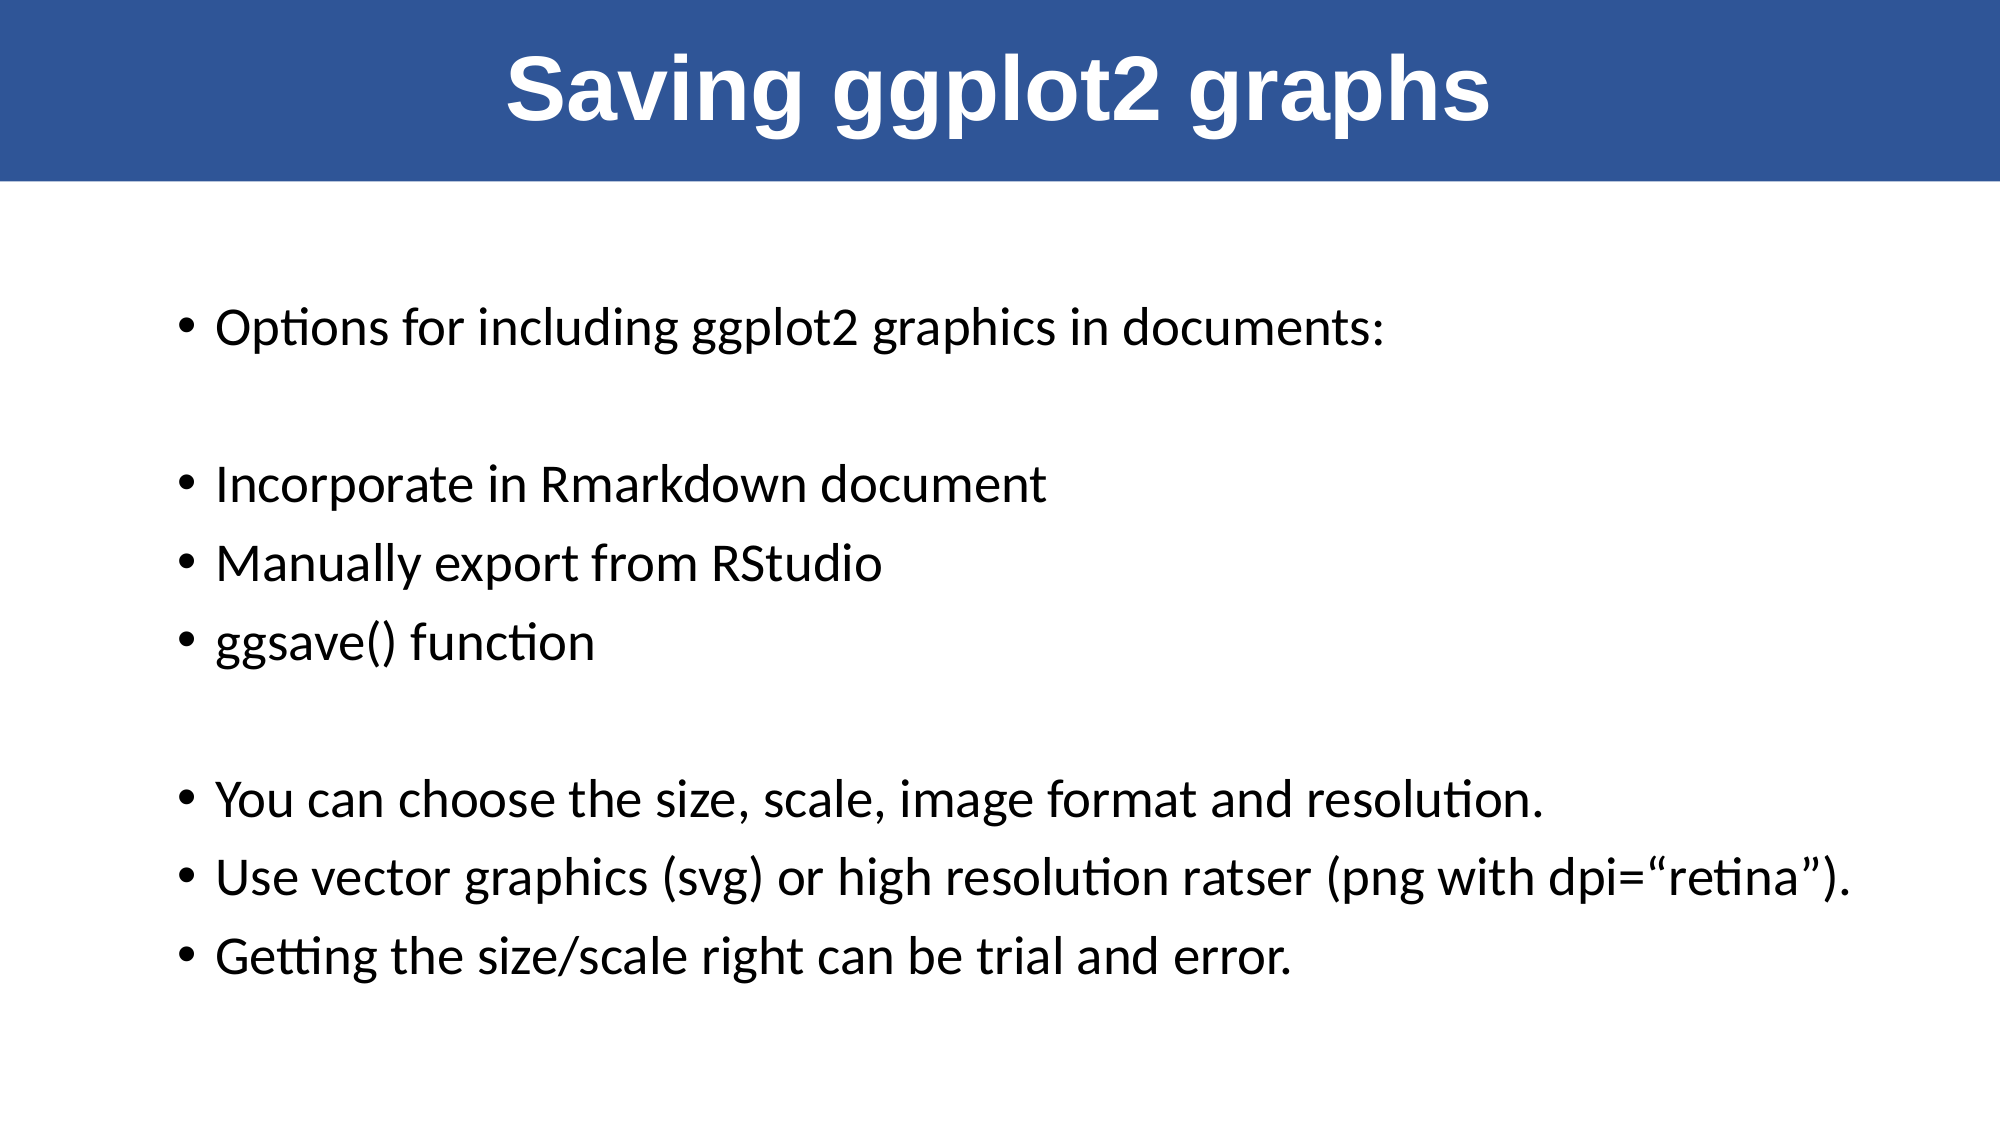

# Saving ggplot2 graphs
Options for including ggplot2 graphics in documents:

Incorporate in Rmarkdown document
Manually export from RStudio
ggsave() function

You can choose the size, scale, image format and resolution.
Use vector graphics (svg) or high resolution ratser (png with dpi=“retina”).
Getting the size/scale right can be trial and error.